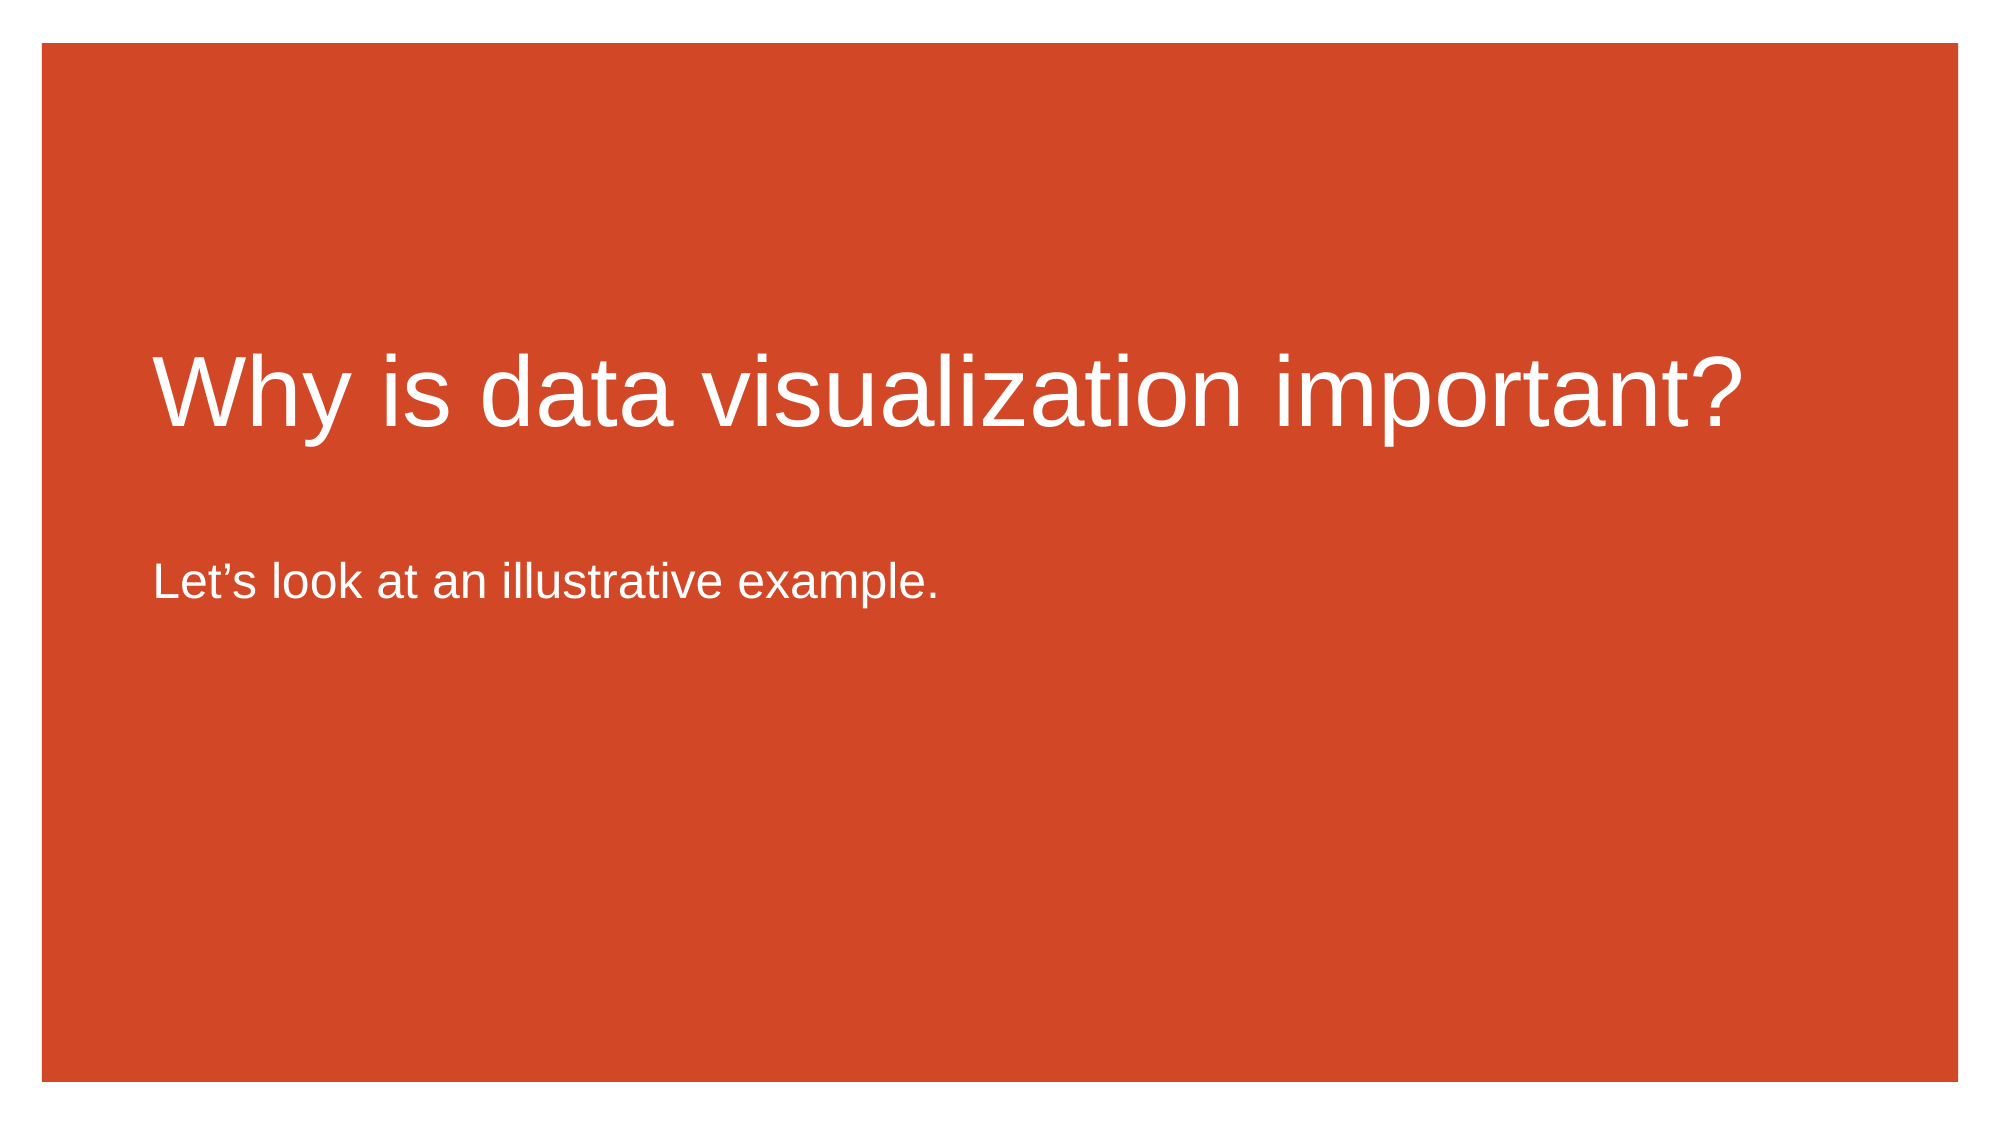

# Why is data visualization important?
Let’s look at an illustrative example.